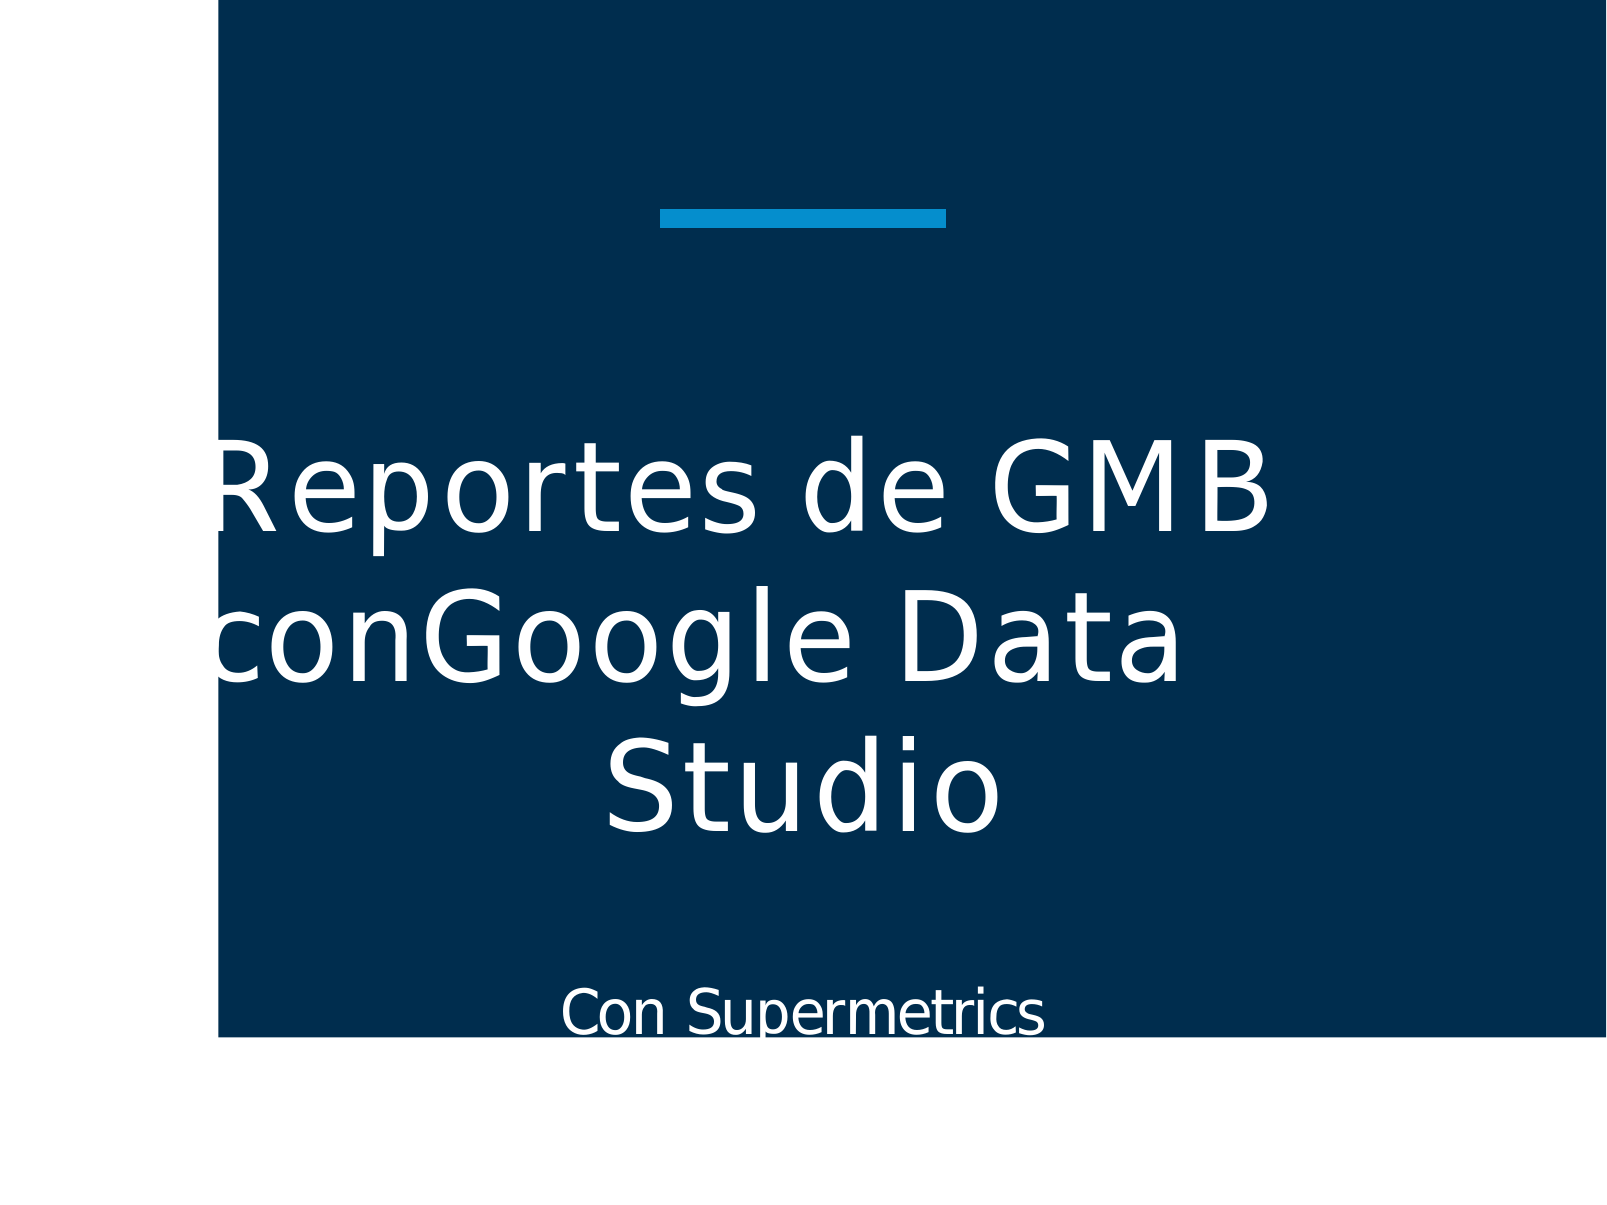

# Reportes de GMB con
Google Data Studio
Con Supermetrics